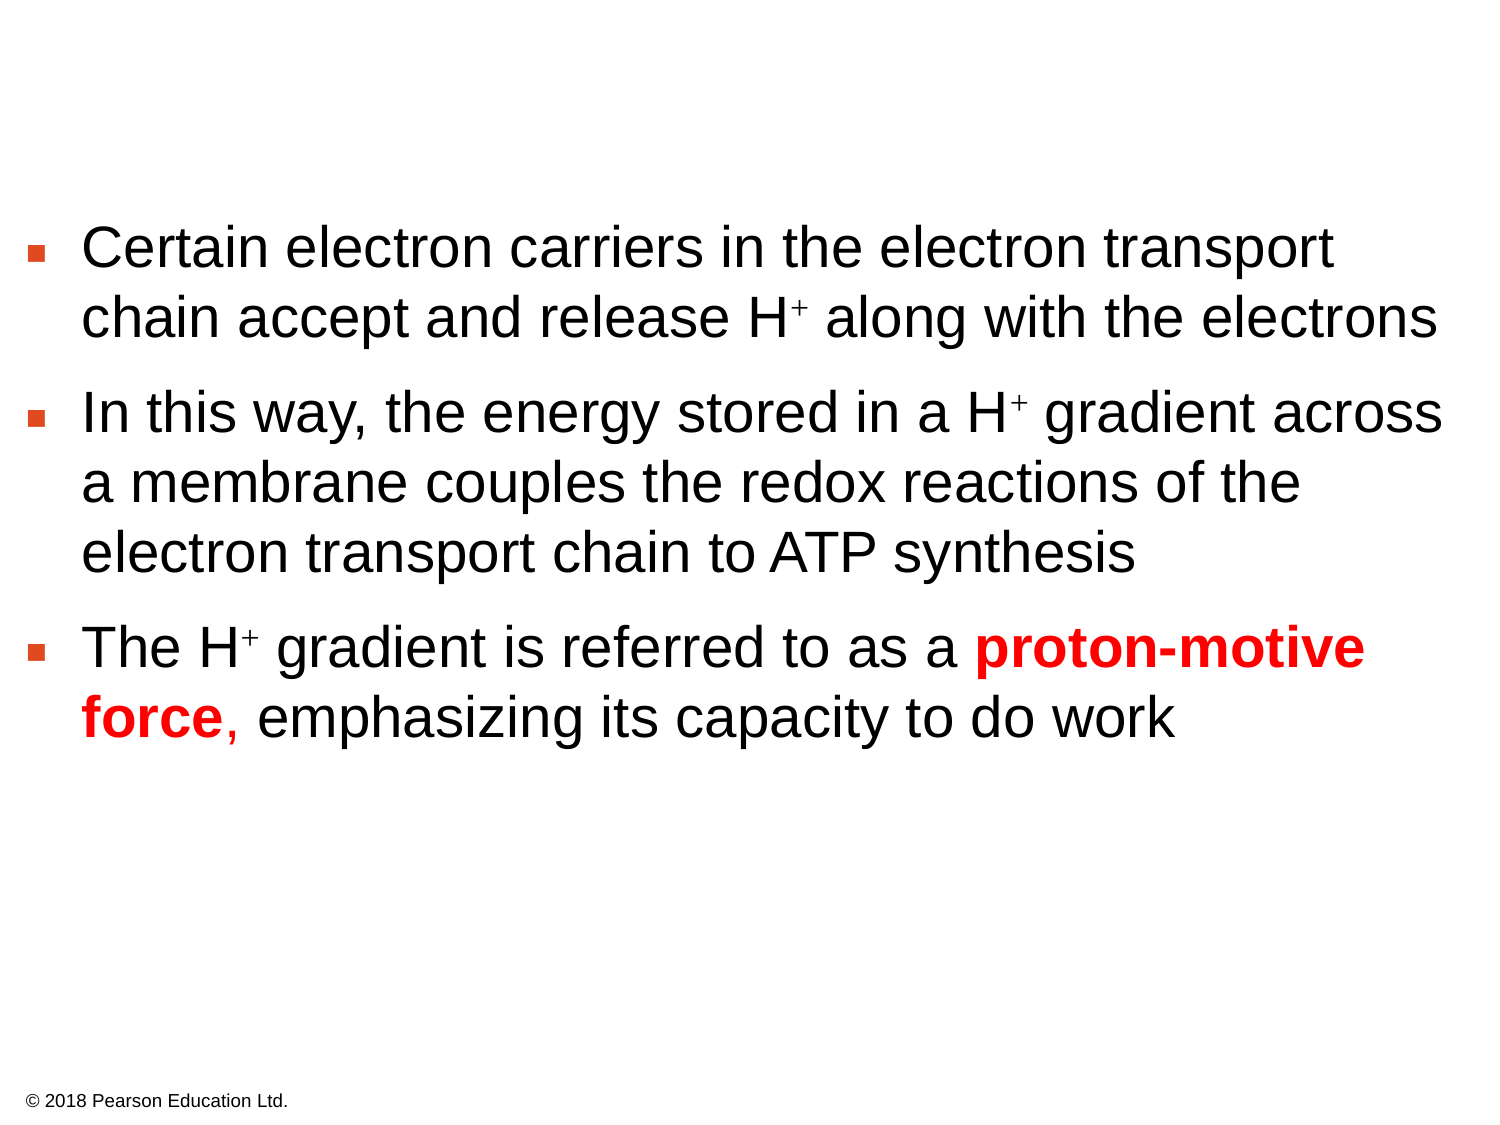

Certain electron carriers in the electron transport chain accept and release H+ along with the electrons
In this way, the energy stored in a H+ gradient across a membrane couples the redox reactions of the electron transport chain to ATP synthesis
The H+ gradient is referred to as a proton-motive force, emphasizing its capacity to do work

© 2018 Pearson Education Ltd.